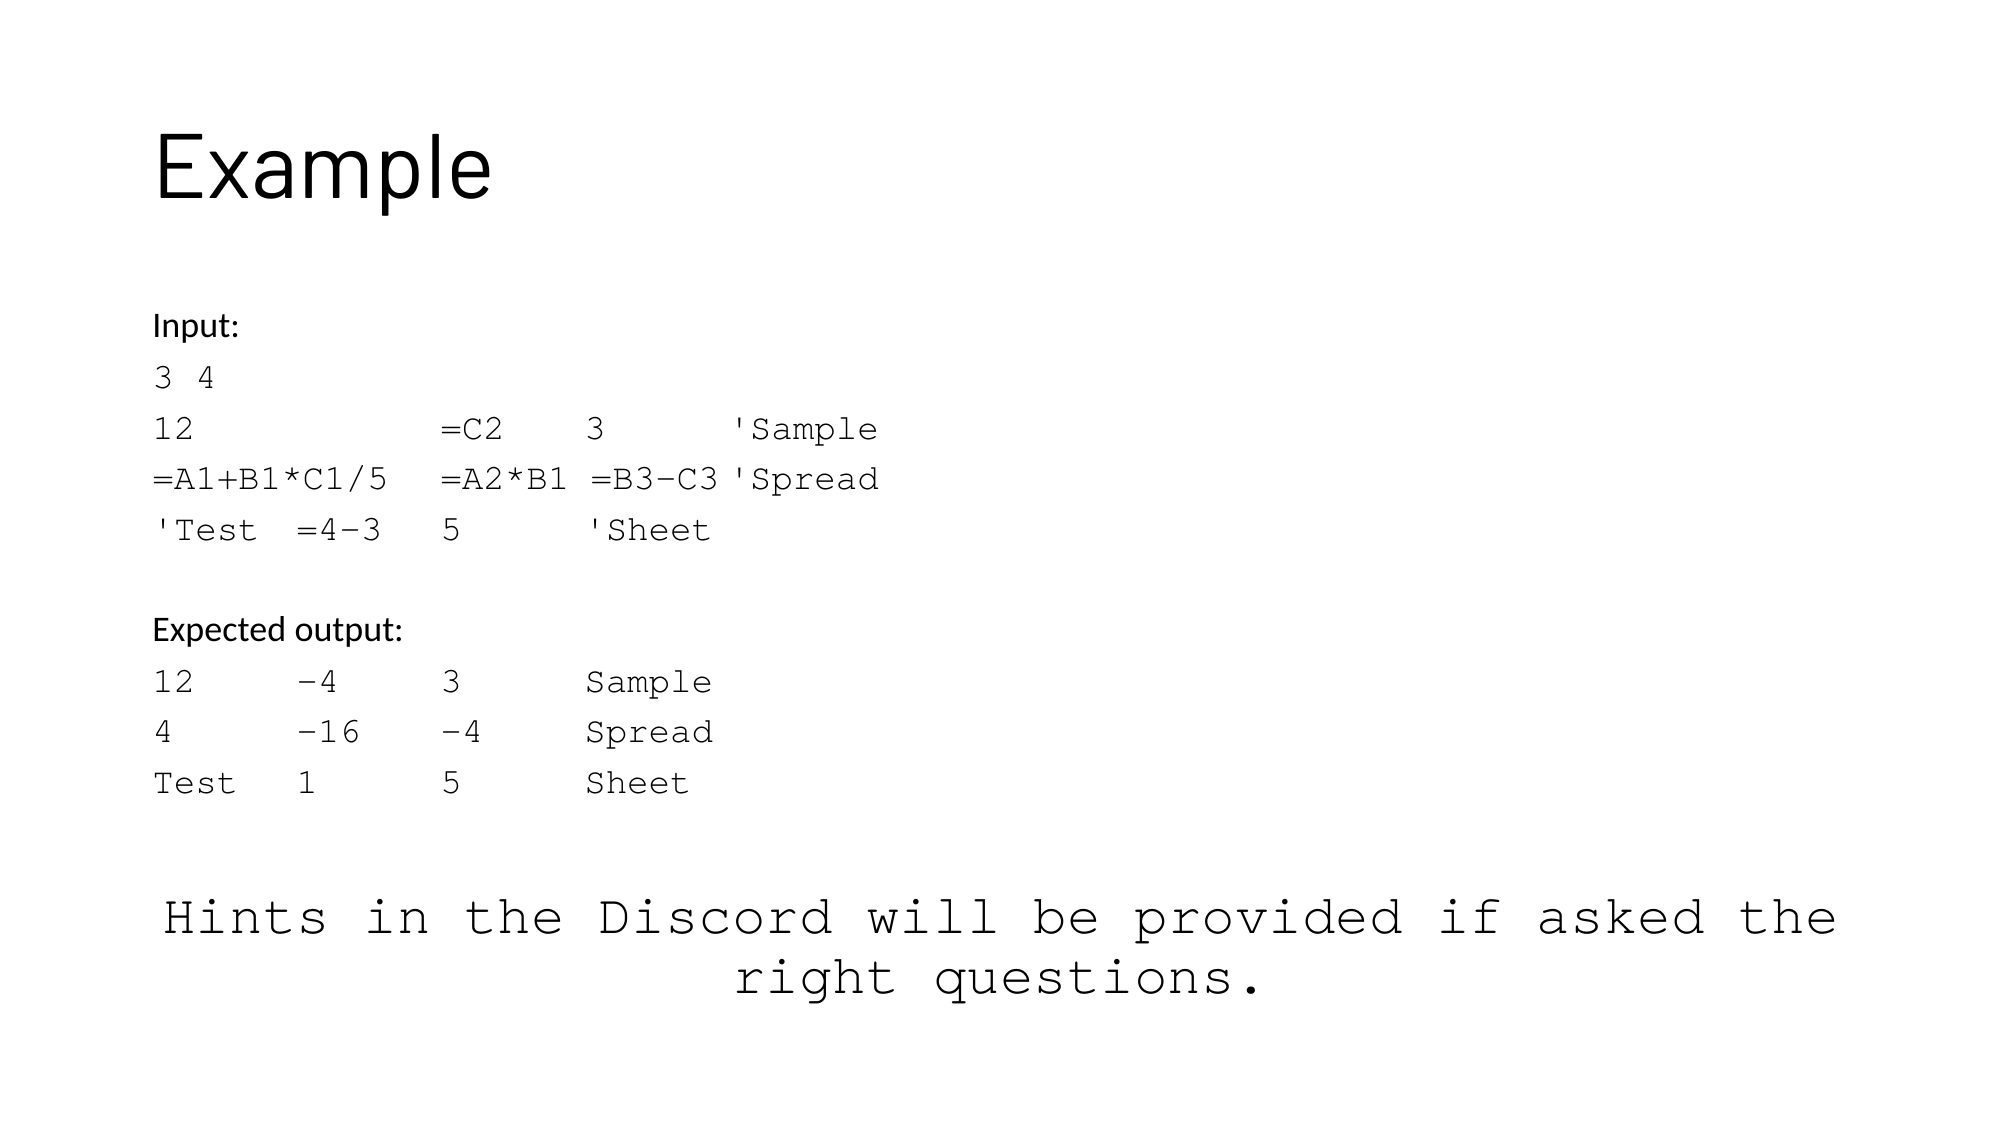

# Example
Input:
3 4
12	    	=C2 	3 	'Sample
=A1+B1*C1/5 	=A2*B1 =B3-C3	'Spread
'Test 		=4-3 	5 	'Sheet

Expected output:
12	-4 	3 	Sample
4 	-16 	-4 	Spread
Test 	1 	5 	Sheet

Hints in the Discord will be provided if asked the right questions.